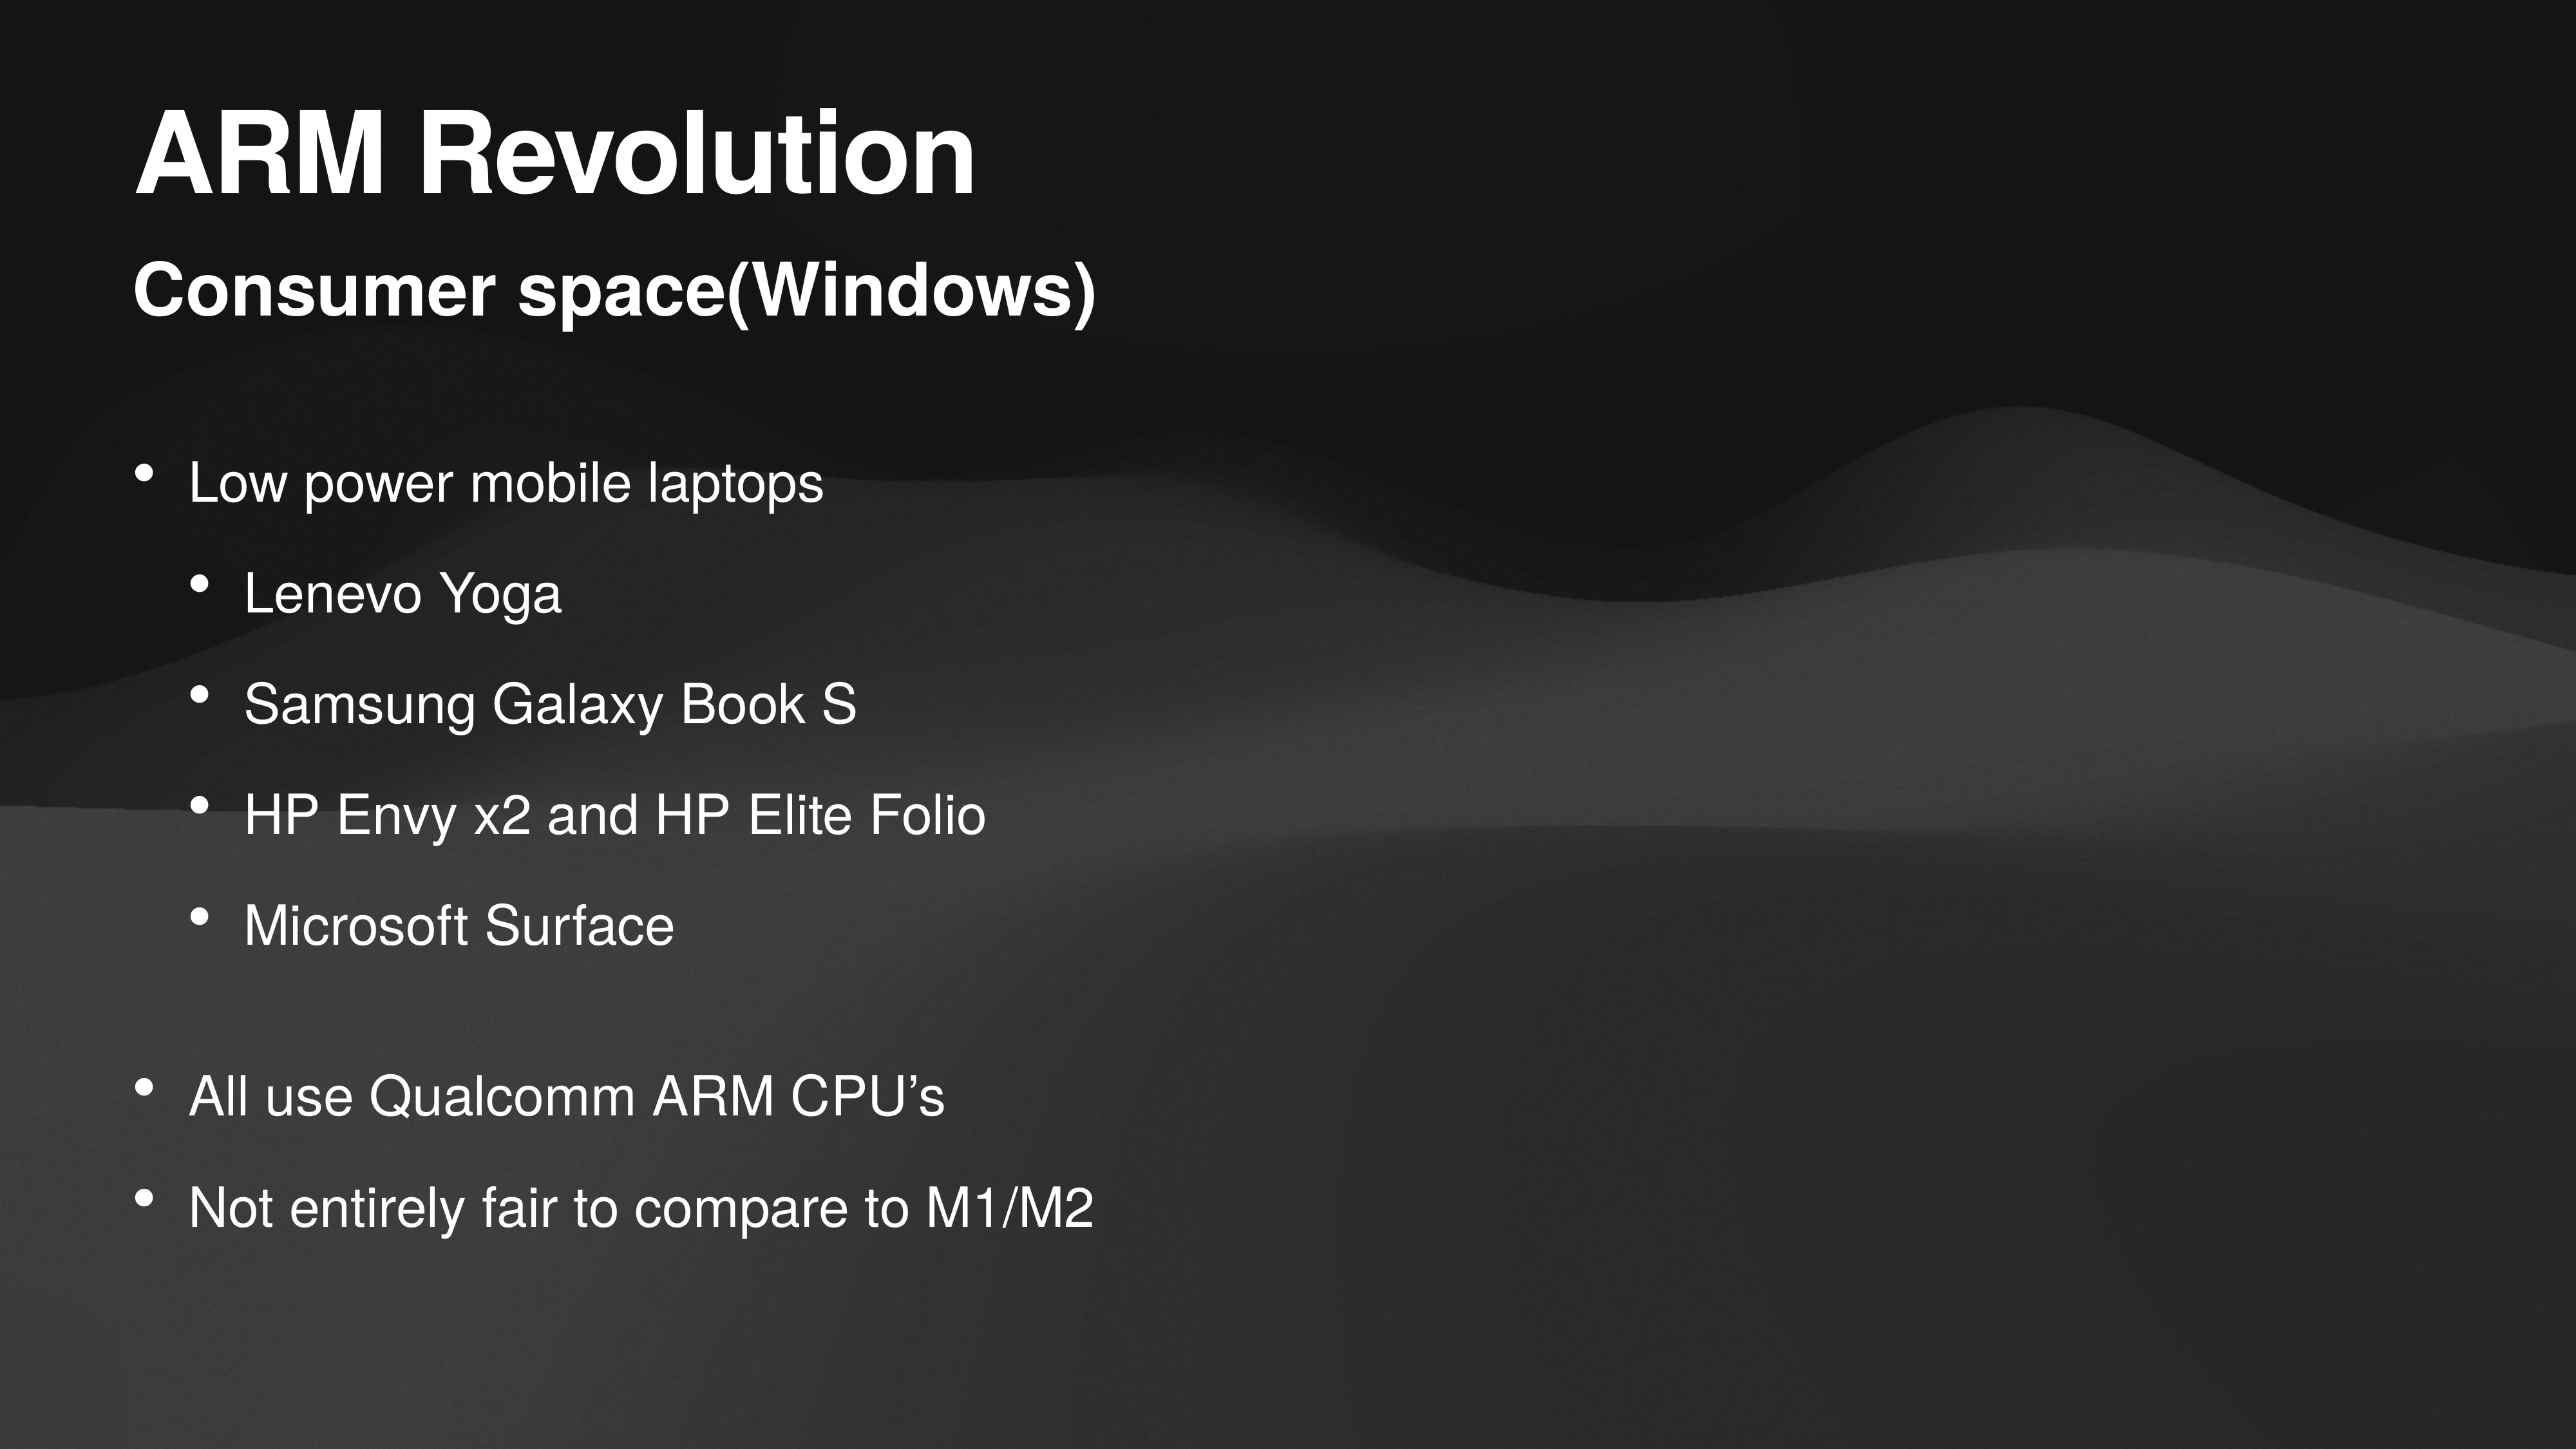

# ARM Revolution
Consumer space(Windows)
Low power mobile laptops
Lenevo Yoga
Samsung Galaxy Book S
HP Envy x2 and HP Elite Folio
Microsoft Surface
All use Qualcomm ARM CPU’s
Not entirely fair to compare to M1/M2